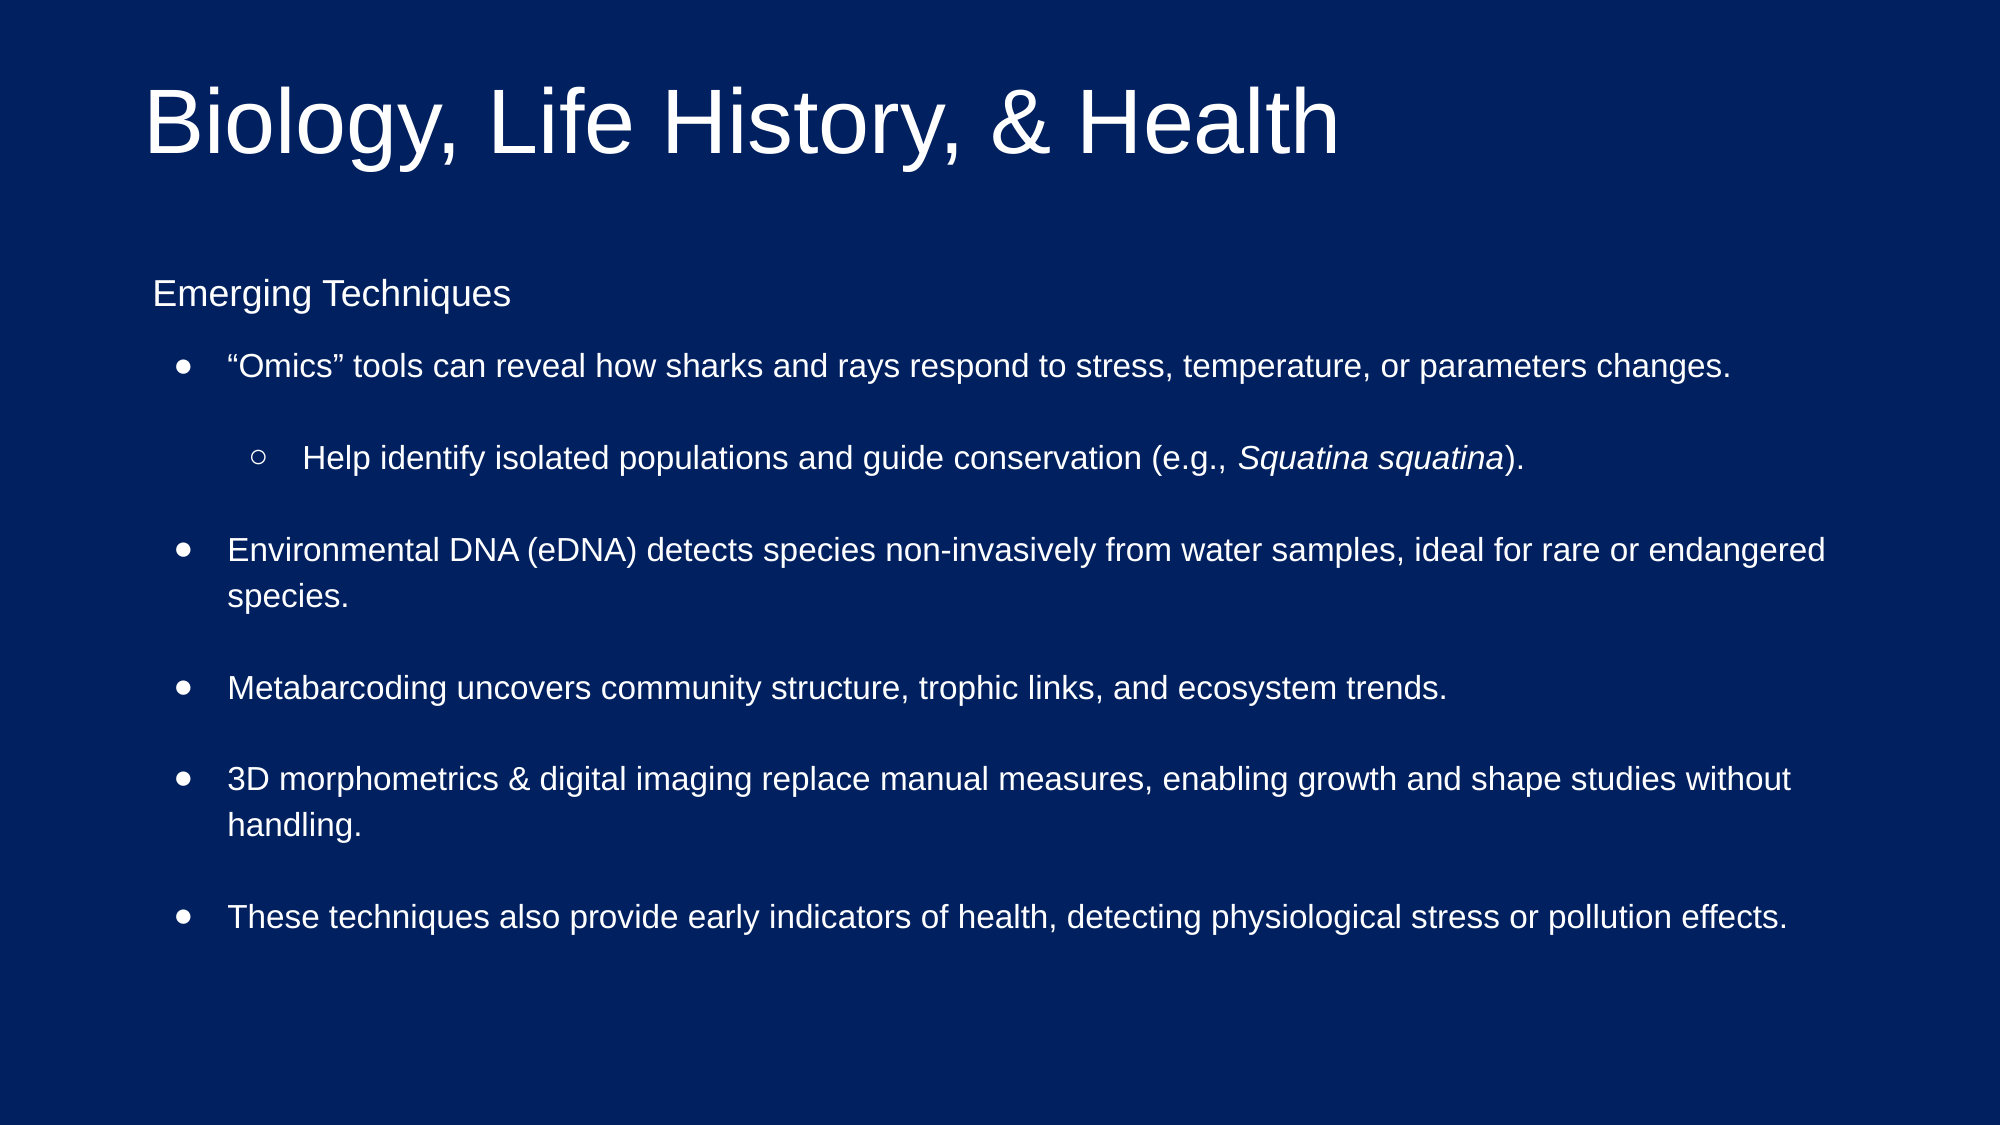

# Biology, Life History, & Health
Emerging Techniques
“Omics” tools can reveal how sharks and rays respond to stress, temperature, or parameters changes.
Help identify isolated populations and guide conservation (e.g., Squatina squatina).
Environmental DNA (eDNA) detects species non-invasively from water samples, ideal for rare or endangered species.
Metabarcoding uncovers community structure, trophic links, and ecosystem trends.
3D morphometrics & digital imaging replace manual measures, enabling growth and shape studies without handling.
These techniques also provide early indicators of health, detecting physiological stress or pollution effects.